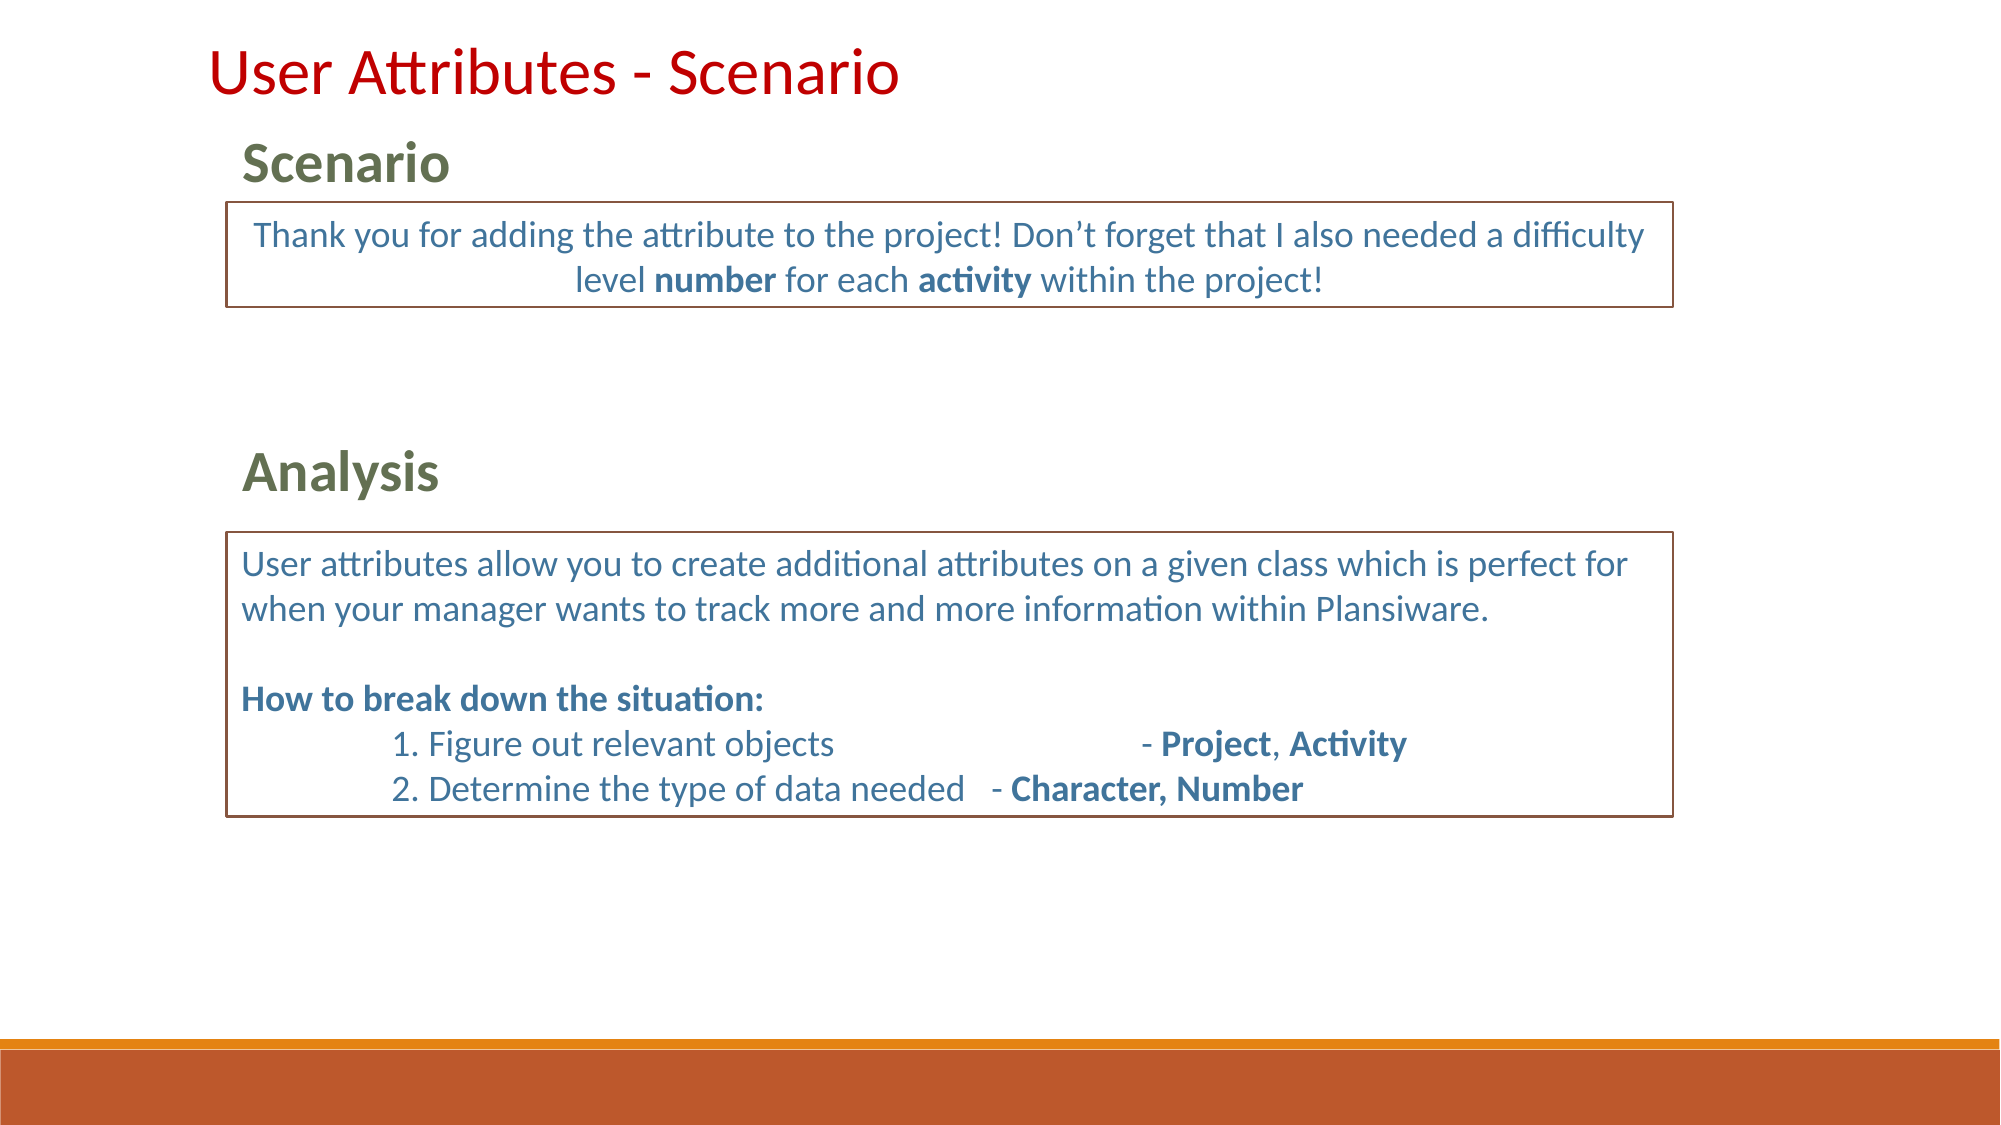

User Attributes - Scenario
Scenario
Thank you for adding the attribute to the project! Don’t forget that I also needed a difficulty level number for each activity within the project!
Analysis
User attributes allow you to create additional attributes on a given class which is perfect for when your manager wants to track more and more information within Plansiware.

How to break down the situation:
 	1. Figure out relevant objects 		- Project, Activity
 	2. Determine the type of data needed	- Character, Number